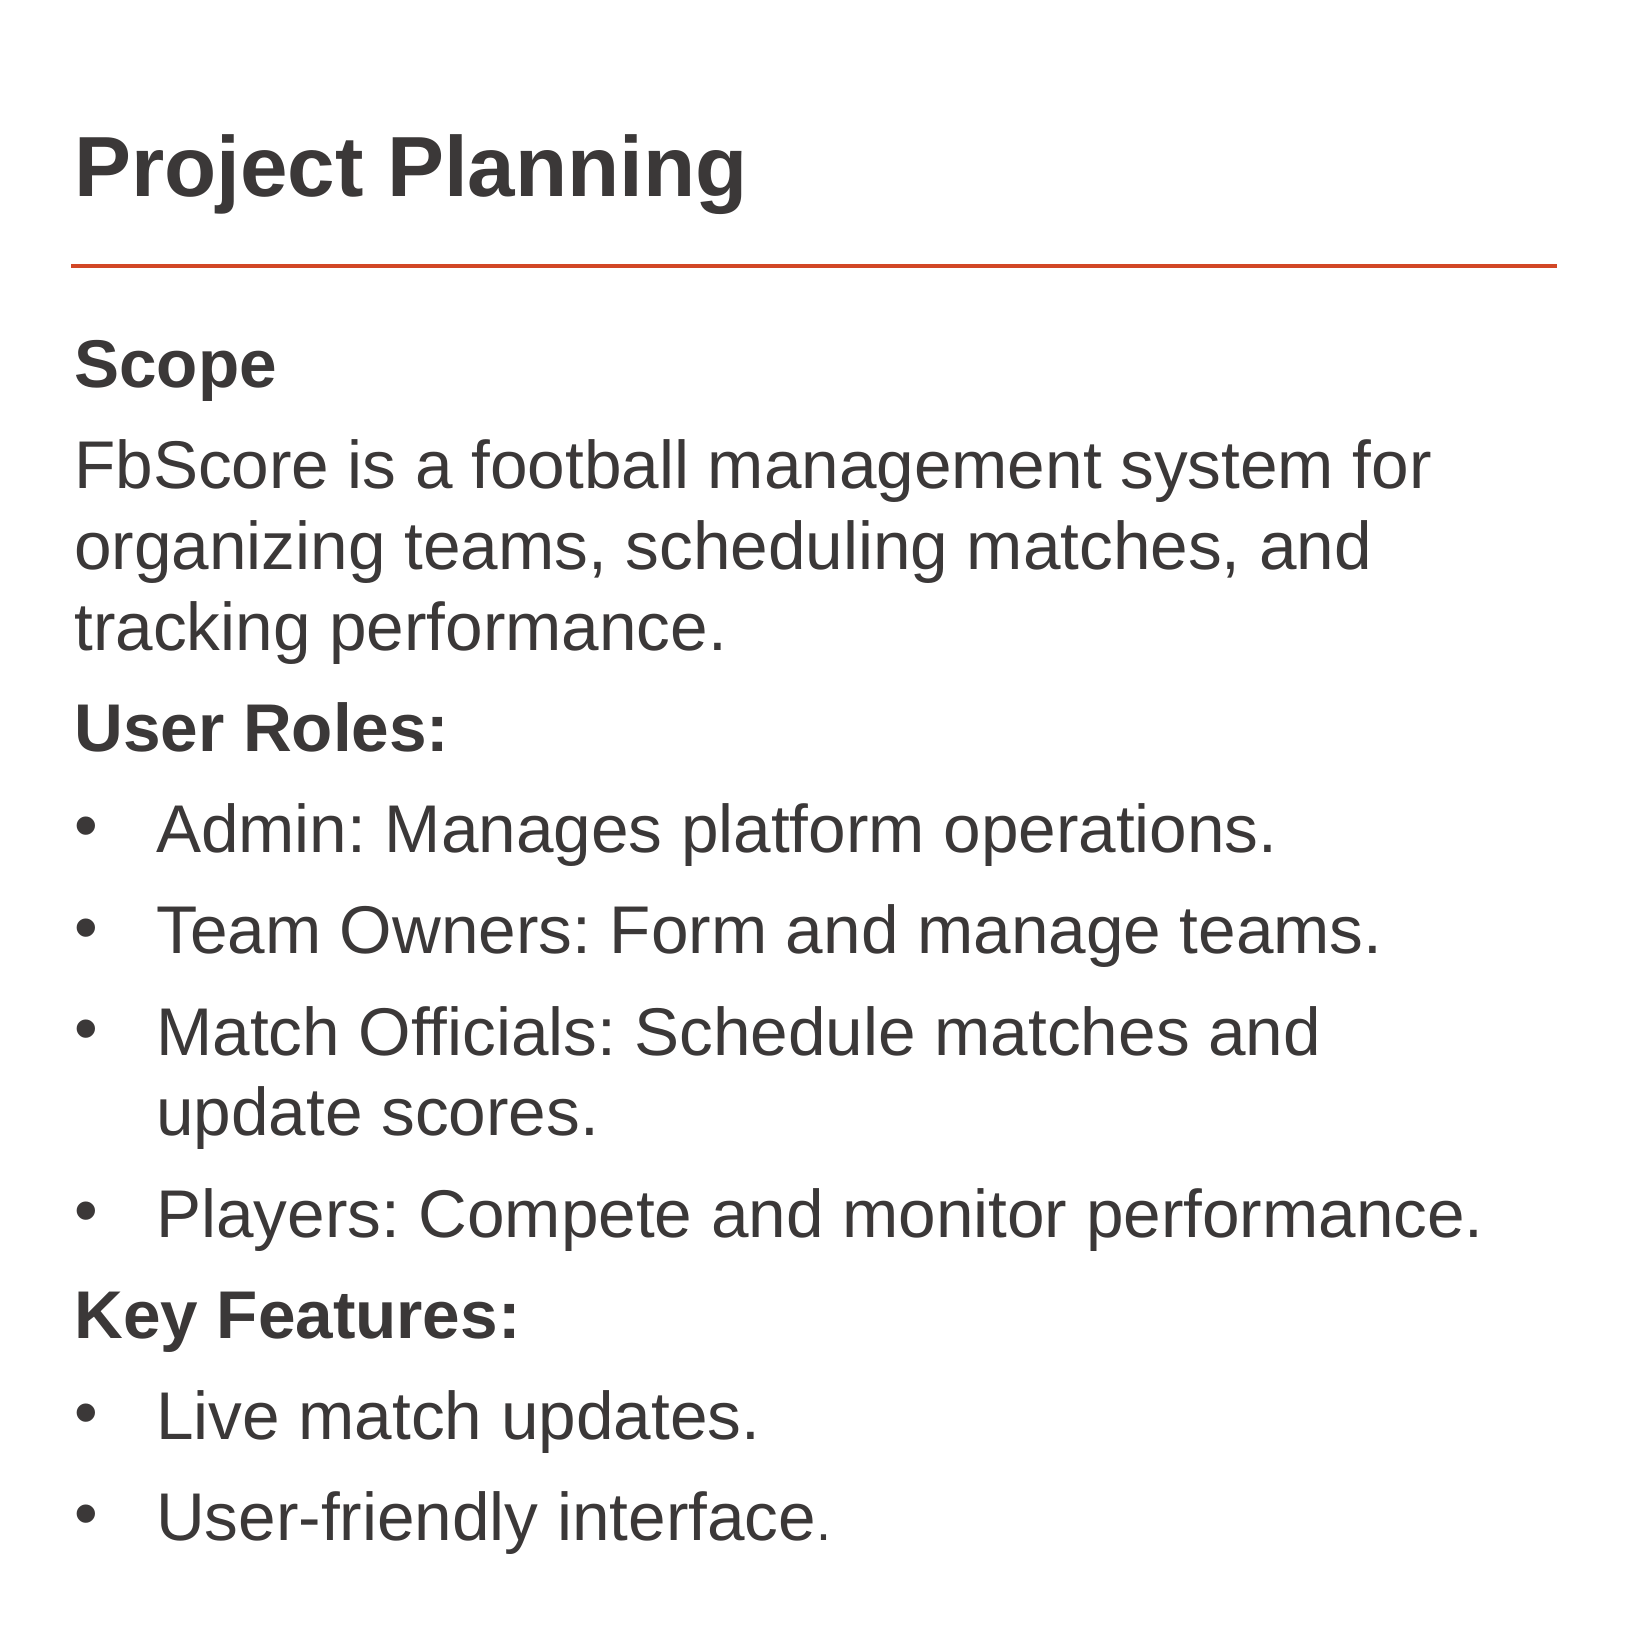

# Project Planning
Scope
FbScore is a football management system for organizing teams, scheduling matches, and tracking performance.
User Roles:
Admin: Manages platform operations.
Team Owners: Form and manage teams.
Match Officials: Schedule matches and update scores.
Players: Compete and monitor performance.
Key Features:
Live match updates.
User-friendly interface.